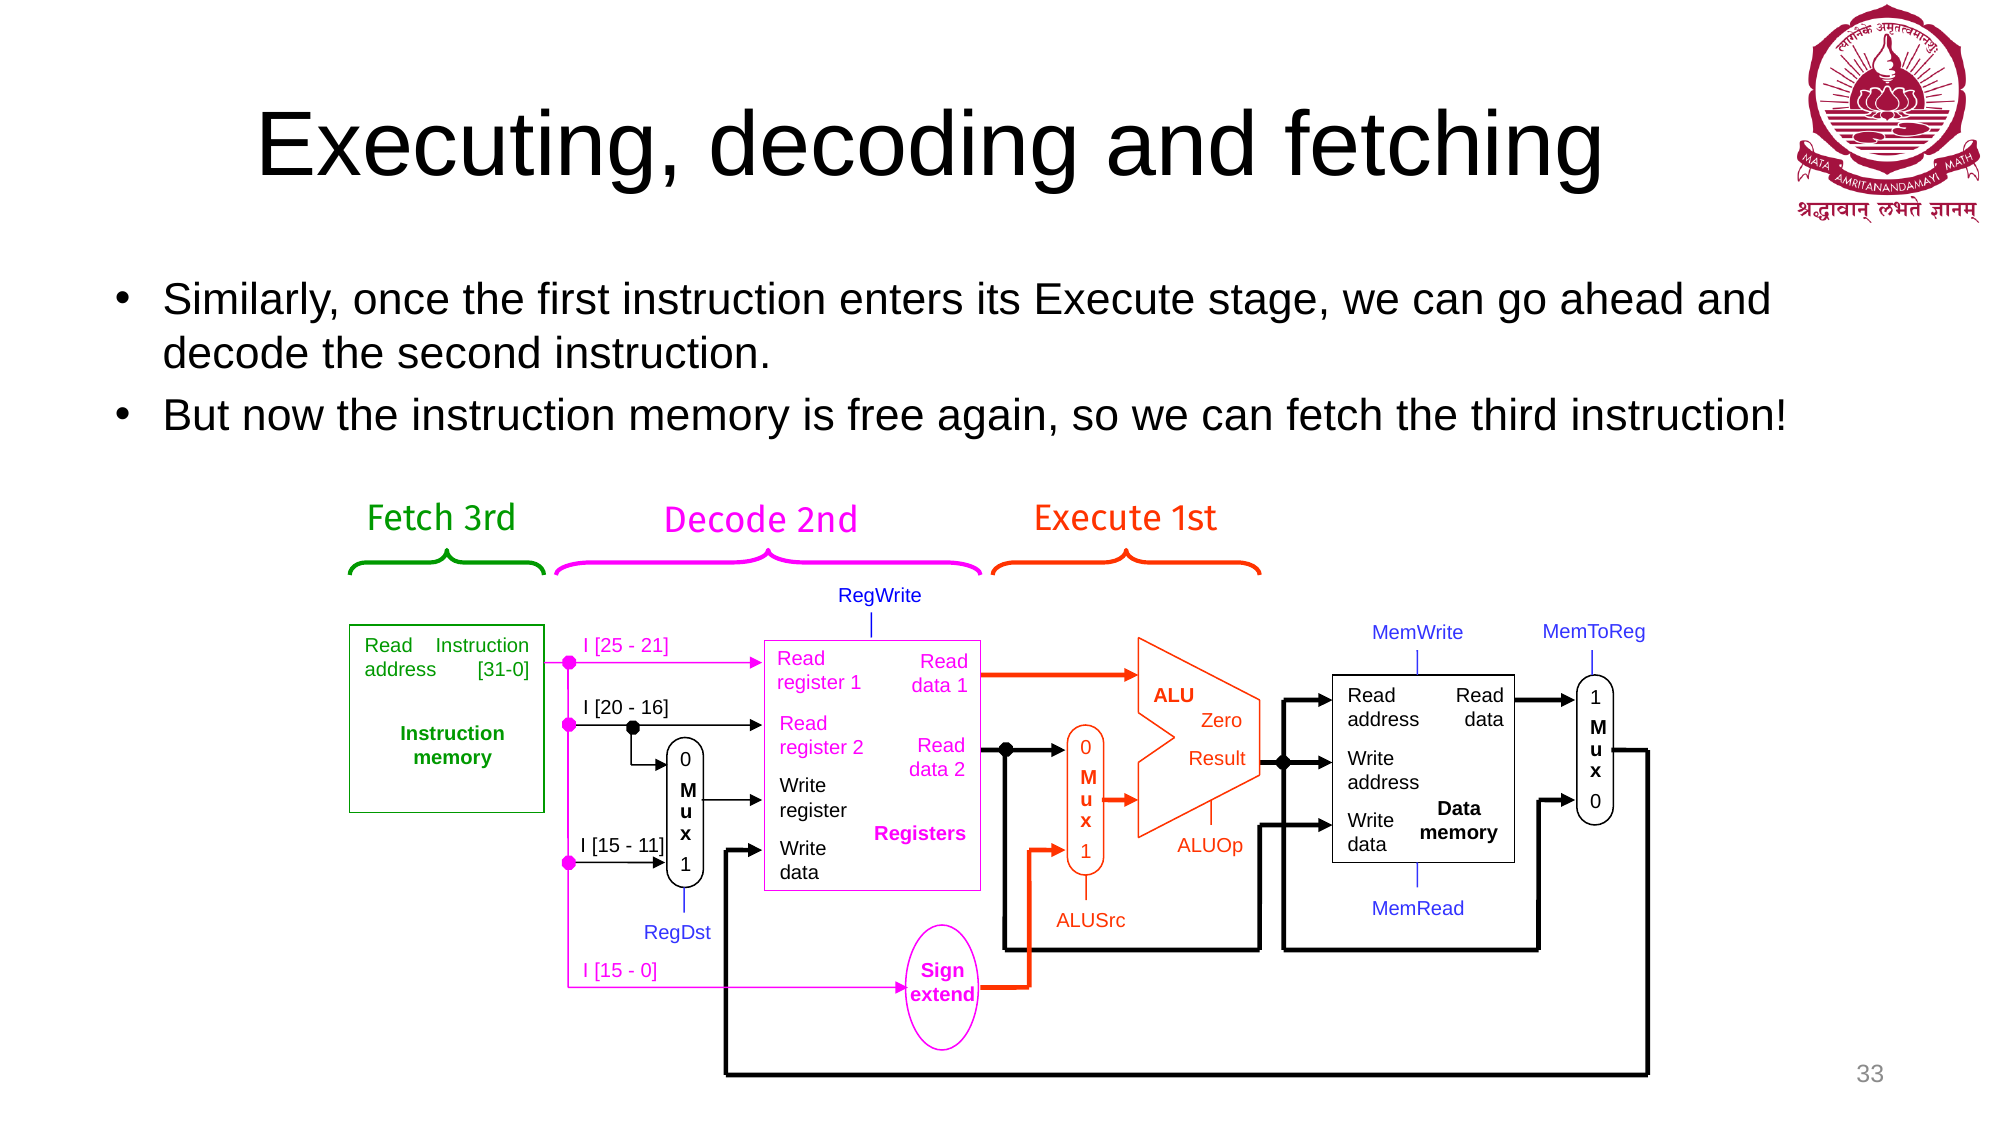

# Executing, decoding and fetching
Similarly, once the first instruction enters its Execute stage, we can go ahead and decode the second instruction.
But now the instruction memory is free again, so we can fetch the third instruction!

Fetch 3rd
Execute 1st
Decode 2nd
RegWrite
MemToReg

MemWrite
Read
address

Instruction
[31-0]
I [25 - 21]
Read
register 1

Read
data 1

ALU
Read
address

Read
data

1
M
u
x
0
I [20 - 16]
Zero

Read
register 2
Instruction
memory

Read
data 2

0
M
u
x
1

Result
Write
address
0
M
u
x
1

Write
register

Data
memory

Write
data

Registers
I [15 - 11]
ALUOp

Write
data

MemRead
ALUSrc
RegDst

I [15 - 0]
Sign
extend

33